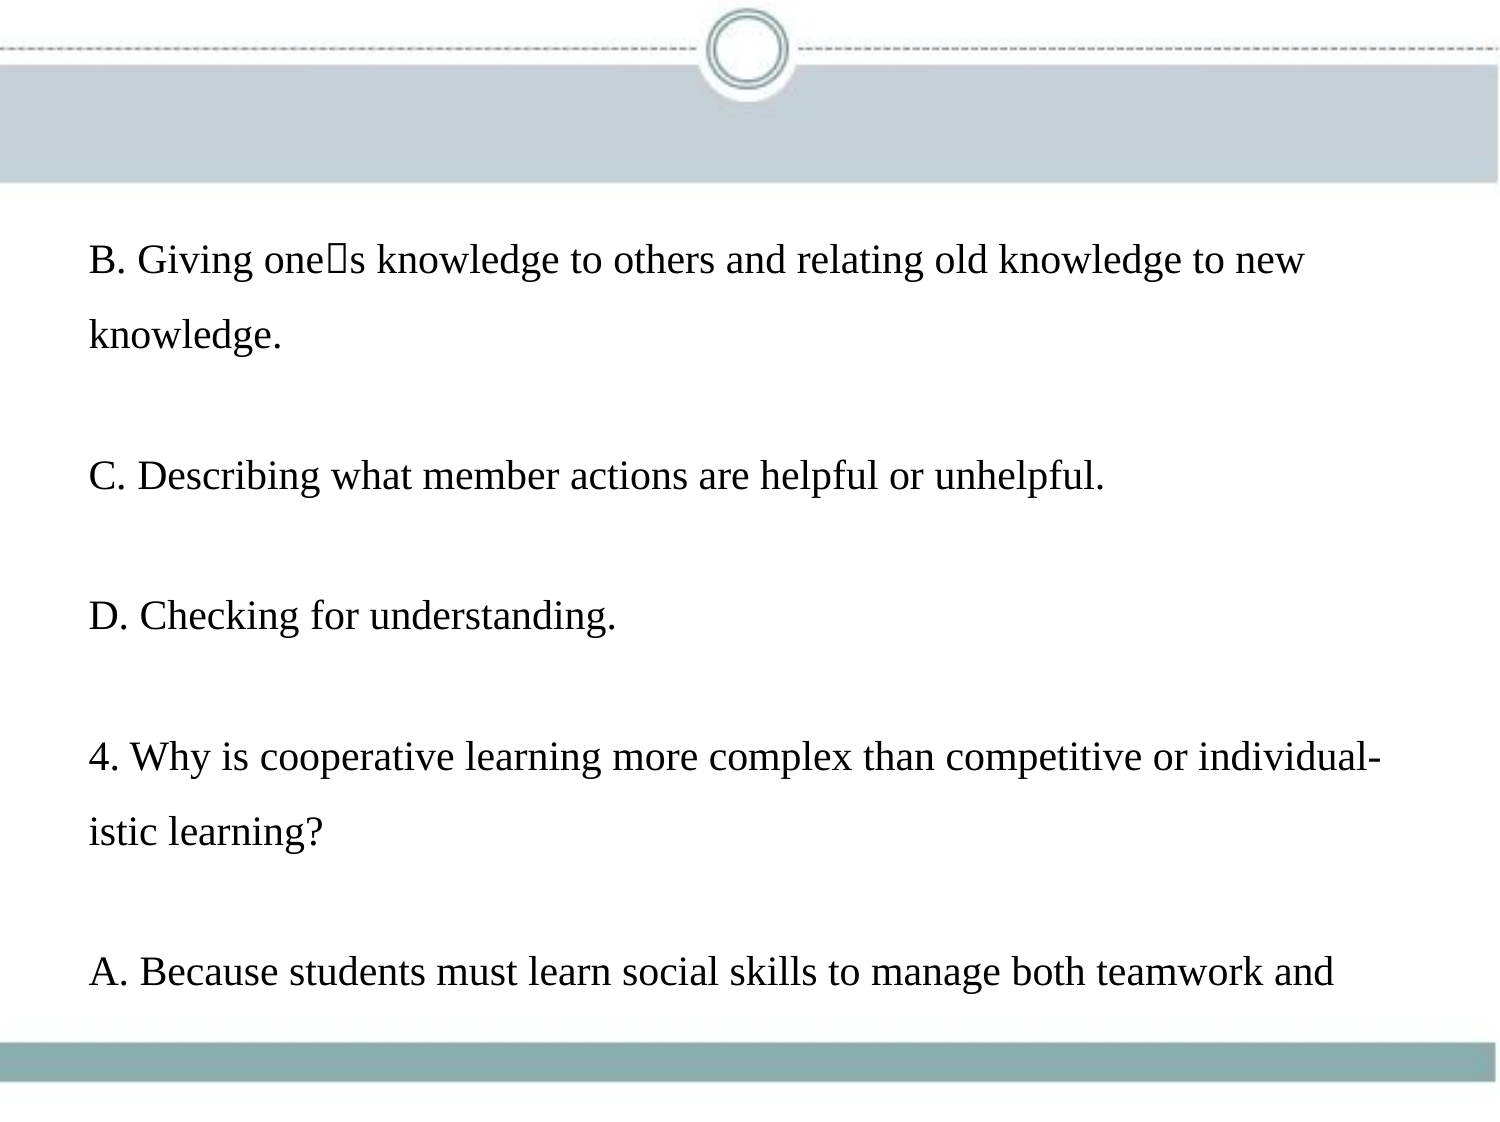

B. Giving one􀆳s knowledge to others and relating old knowledge to new
knowledge.
C. Describing what member actions are helpful or unhelpful.
D. Checking for understanding.
4. Why is cooperative learning more complex than competitive or individual-
istic learning?
A. Because students must learn social skills to manage both teamwork and